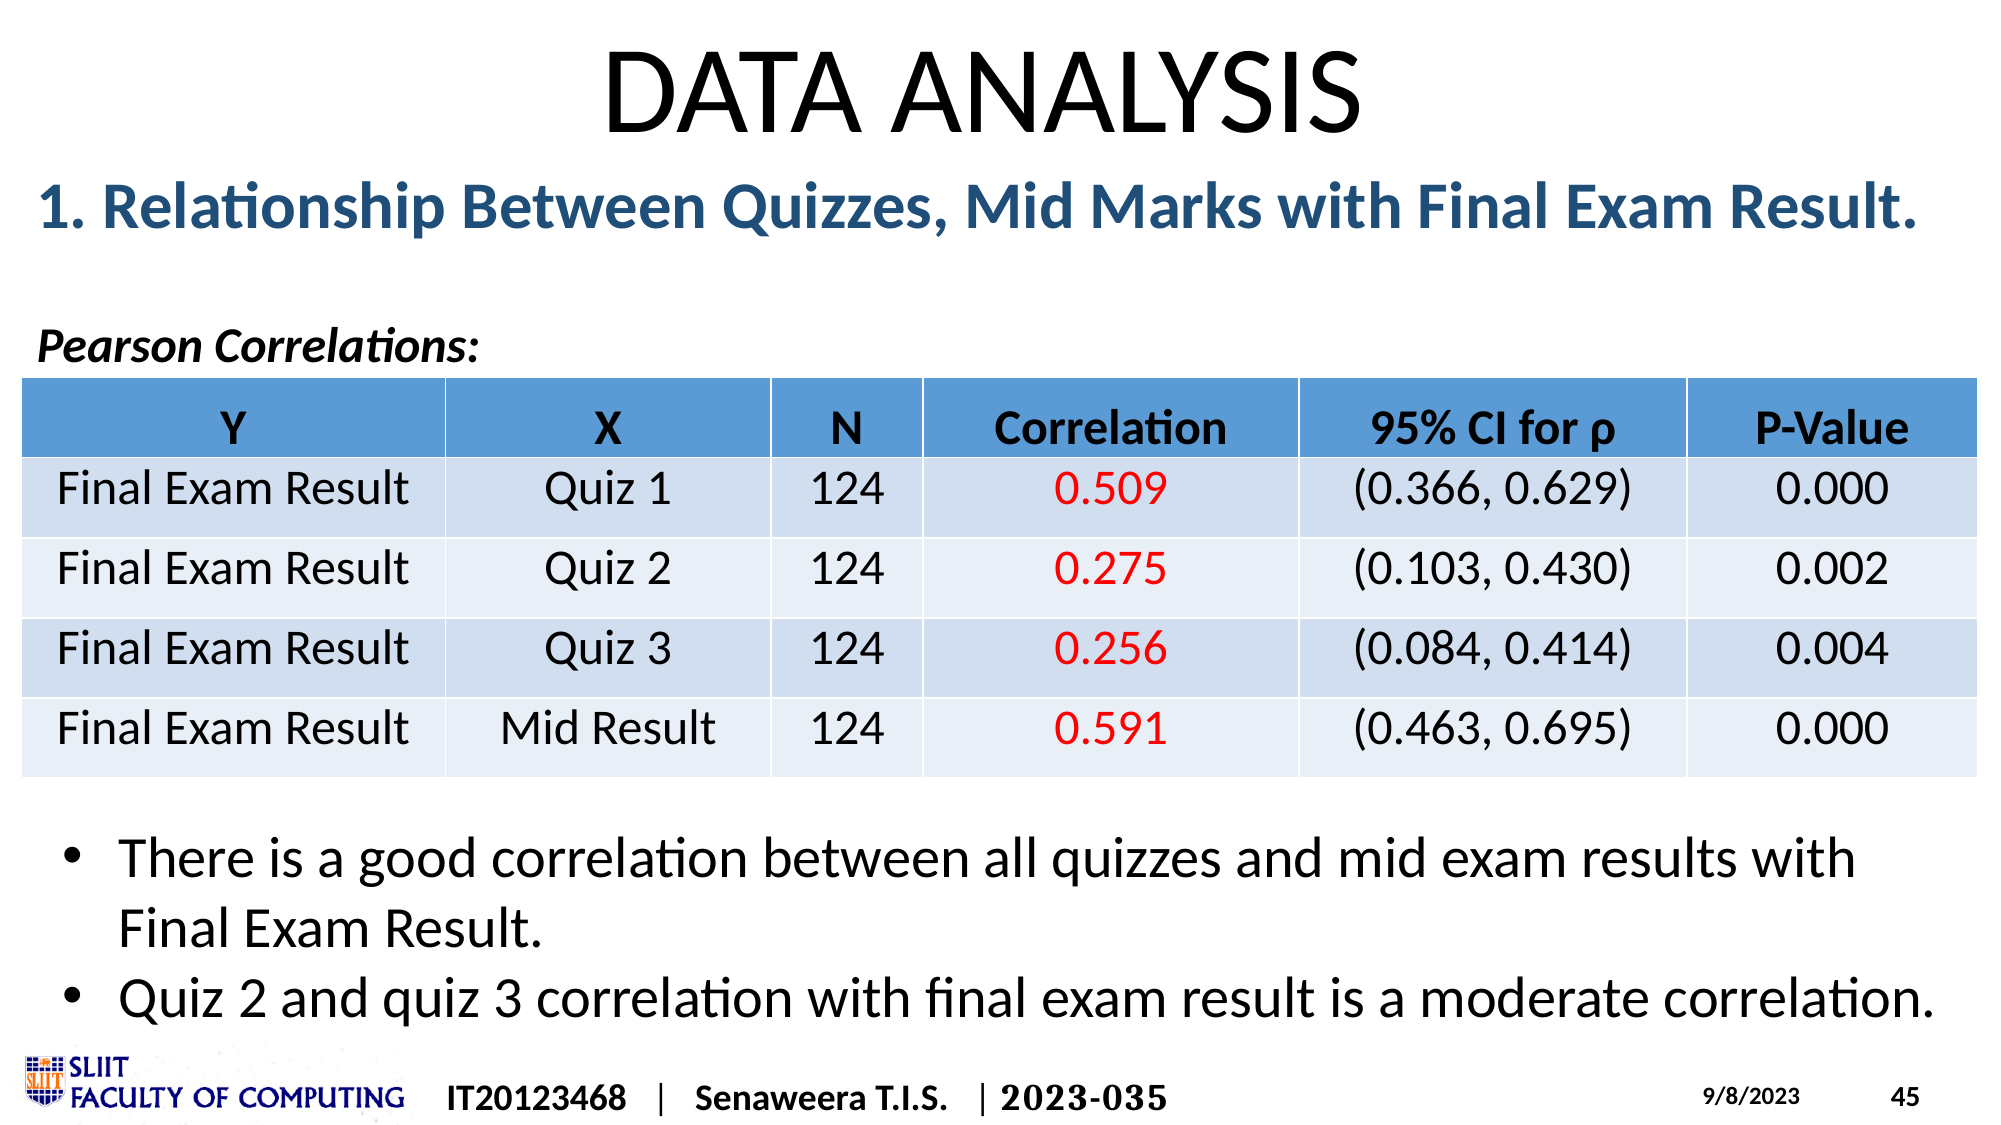

DATA ANALYSIS
1. Relationship Between Quizzes, Mid Marks with Final Exam Result.
Pearson Correlations:
| Y | X | N | Correlation | 95% CI for ρ | P-Value |
| --- | --- | --- | --- | --- | --- |
| Final Exam Result | Quiz 1 | 124 | 0.509 | (0.366, 0.629) | 0.000 |
| Final Exam Result | Quiz 2 | 124 | 0.275 | (0.103, 0.430) | 0.002 |
| Final Exam Result | Quiz 3 | 124 | 0.256 | (0.084, 0.414) | 0.004 |
| Final Exam Result | Mid Result | 124 | 0.591 | (0.463, 0.695) | 0.000 |
There is a good correlation between all quizzes and mid exam results with Final Exam Result.
Quiz 2 and quiz 3 correlation with final exam result is a moderate correlation.

IT20123468   |   Senaweera T.I.S.   | 2023-035